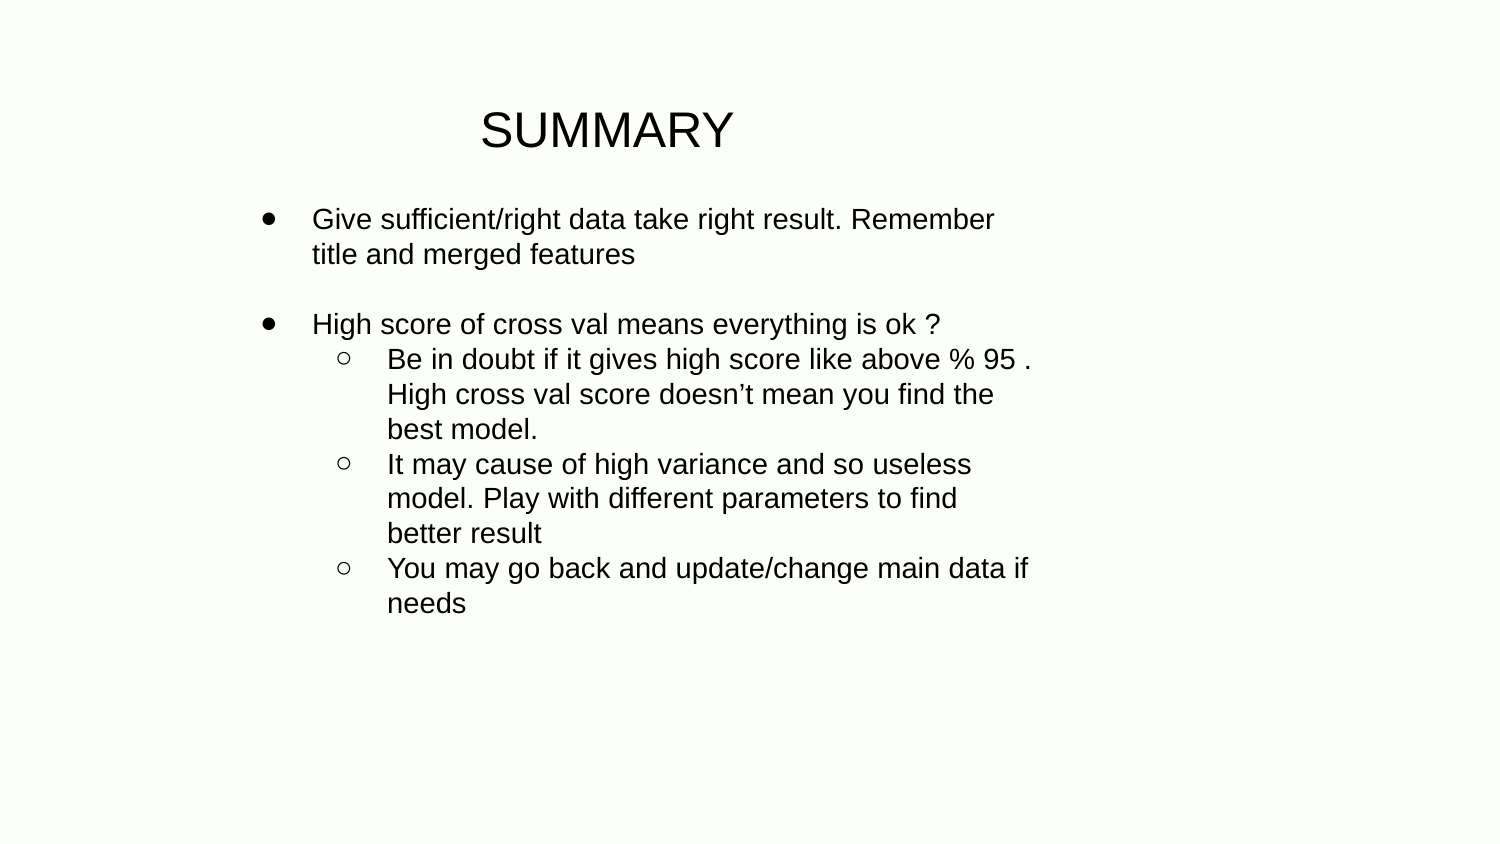

SUMMARY
Give sufficient/right data take right result. Remember title and merged features

High score of cross val means everything is ok ?
Be in doubt if it gives high score like above % 95 . High cross val score doesn’t mean you find the best model.
It may cause of high variance and so useless model. Play with different parameters to find better result
You may go back and update/change main data if needs